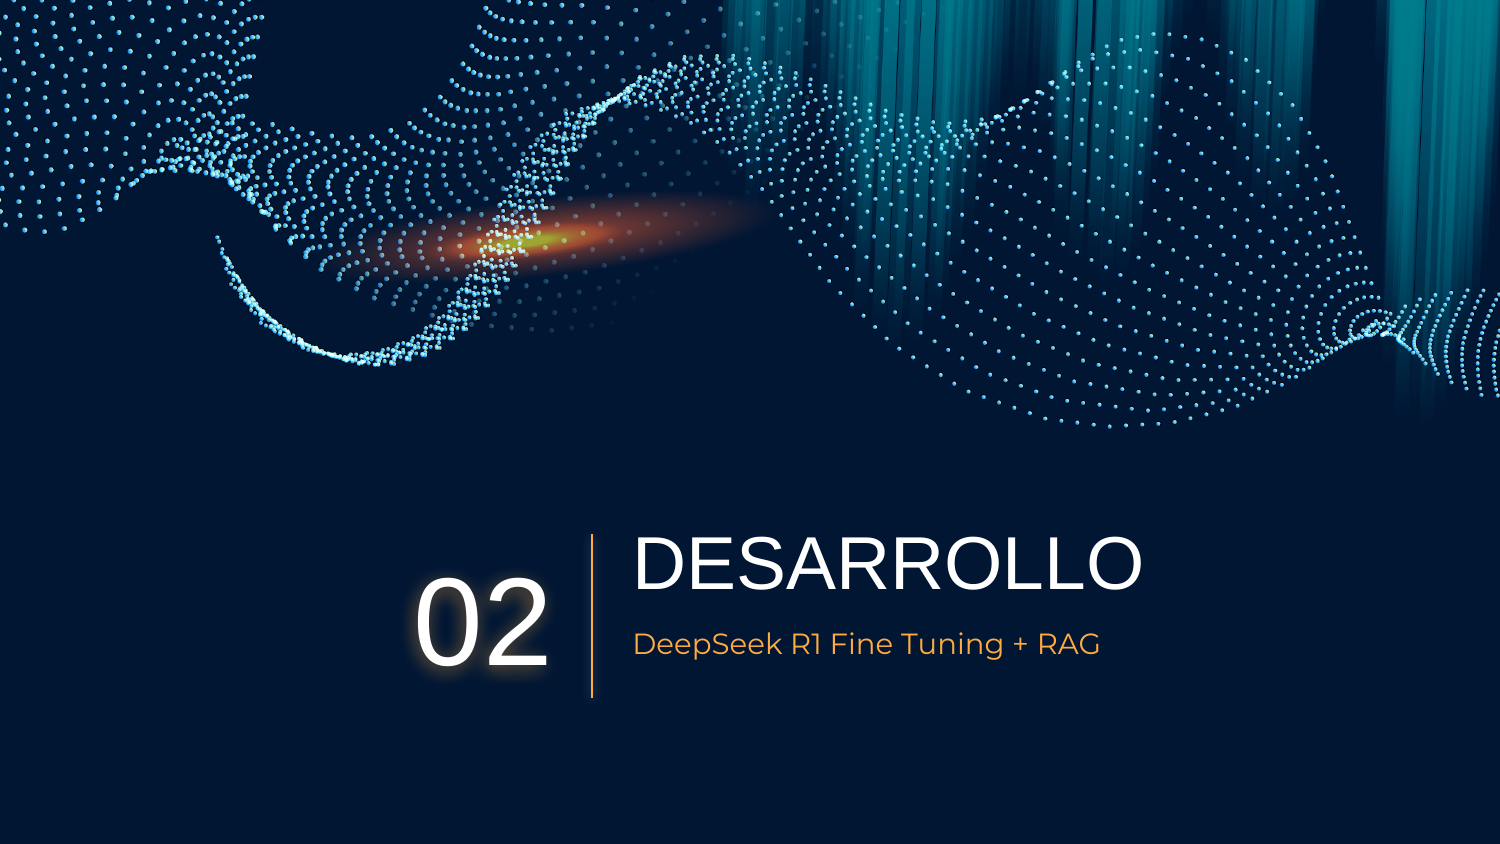

# DESARROLLO
02
DeepSeek R1 Fine Tuning + RAG